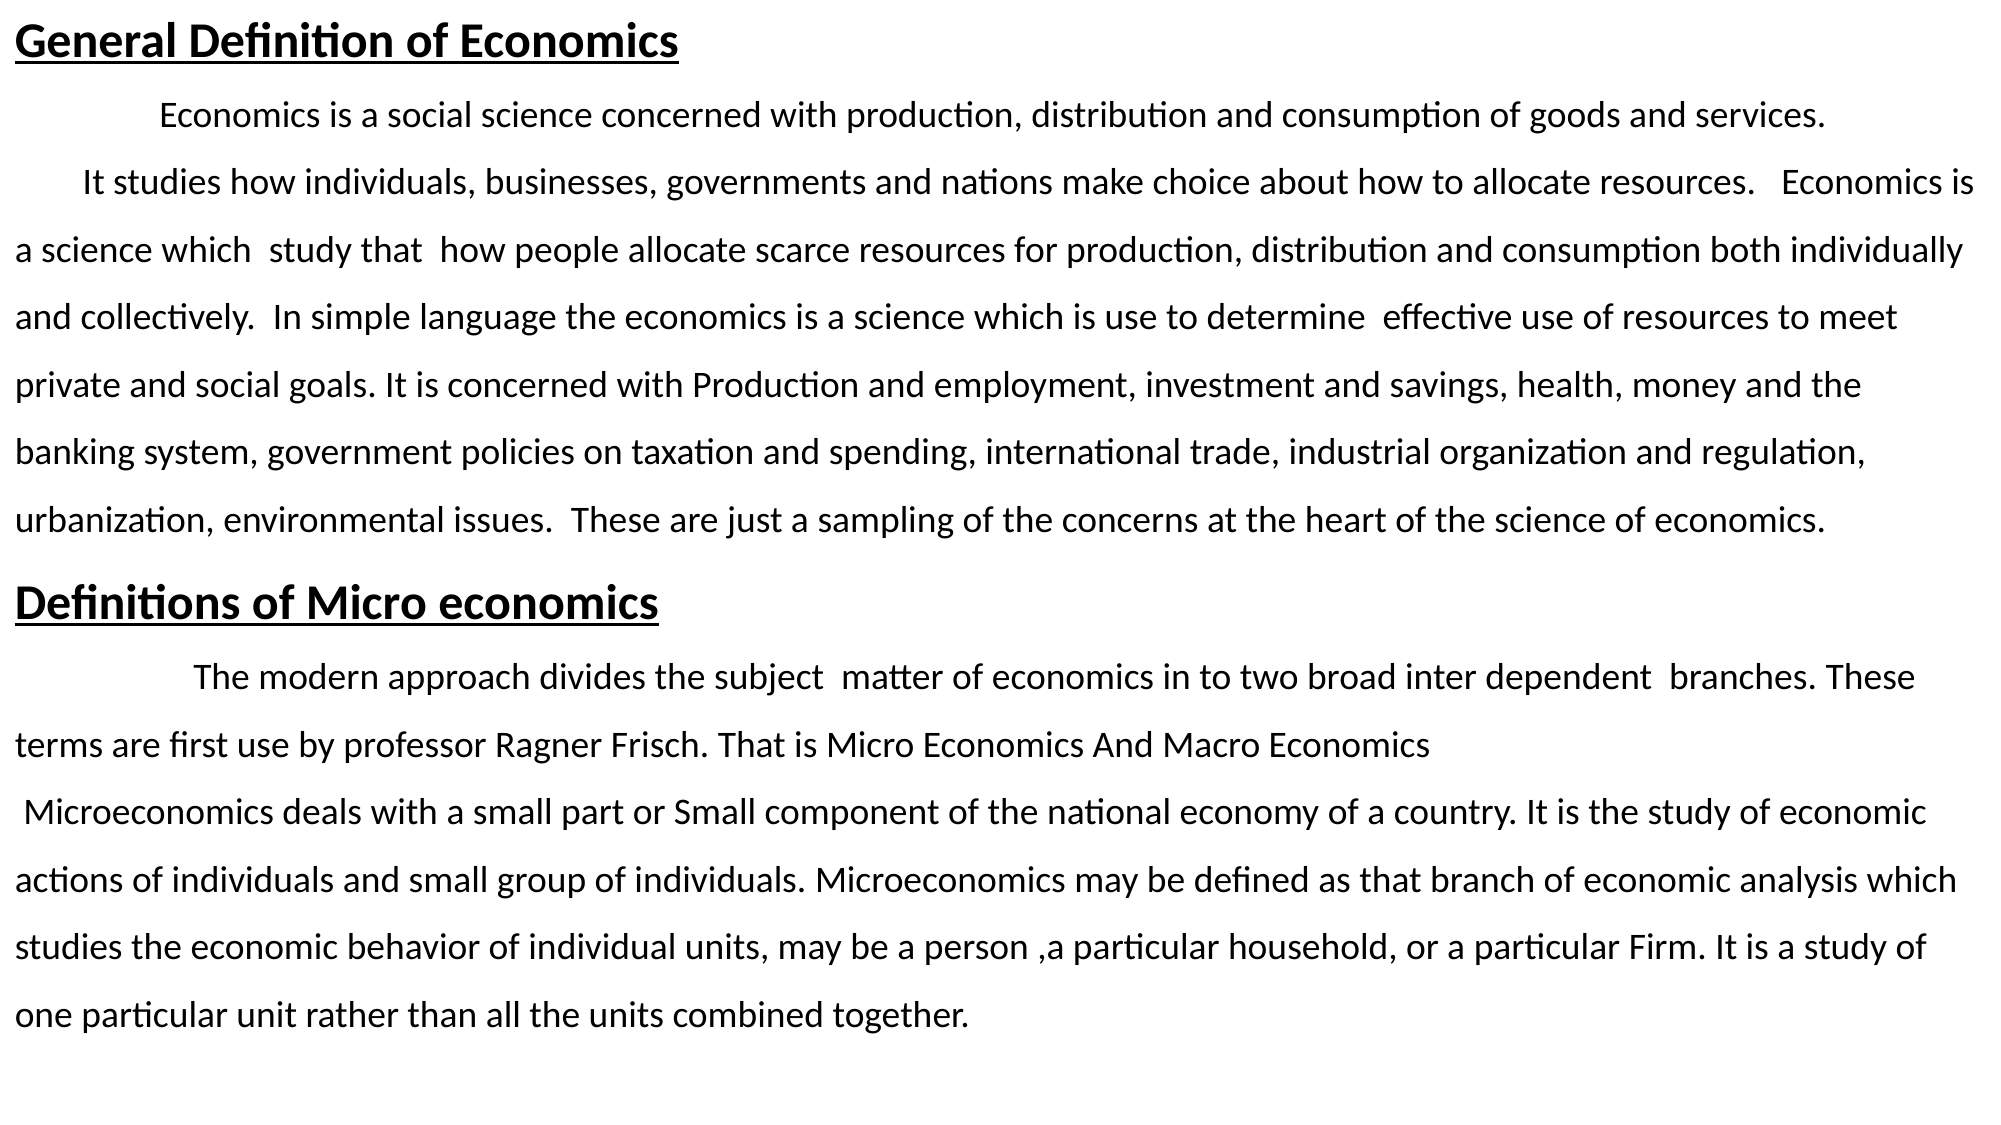

General Definition of Economics
                 Economics is a social science concerned with production, distribution and consumption of goods and services.
        It studies how individuals, businesses, governments and nations make choice about how to allocate resources.   Economics is a science which  study that  how people allocate scarce resources for production, distribution and consumption both individually and collectively.  In simple language the economics is a science which is use to determine  effective use of resources to meet private and social goals. It is concerned with Production and employment, investment and savings, health, money and the banking system, government policies on taxation and spending, international trade, industrial organization and regulation, urbanization, environmental issues.  These are just a sampling of the concerns at the heart of the science of economics.
Definitions of Micro economics
                     The modern approach divides the subject  matter of economics in to two broad inter dependent  branches. These terms are first use by professor Ragner Frisch. That is Micro Economics And Macro Economics
 Microeconomics deals with a small part or Small component of the national economy of a country. It is the study of economic actions of individuals and small group of individuals. Microeconomics may be defined as that branch of economic analysis which studies the economic behavior of individual units, may be a person ,a particular household, or a particular Firm. It is a study of one particular unit rather than all the units combined together.